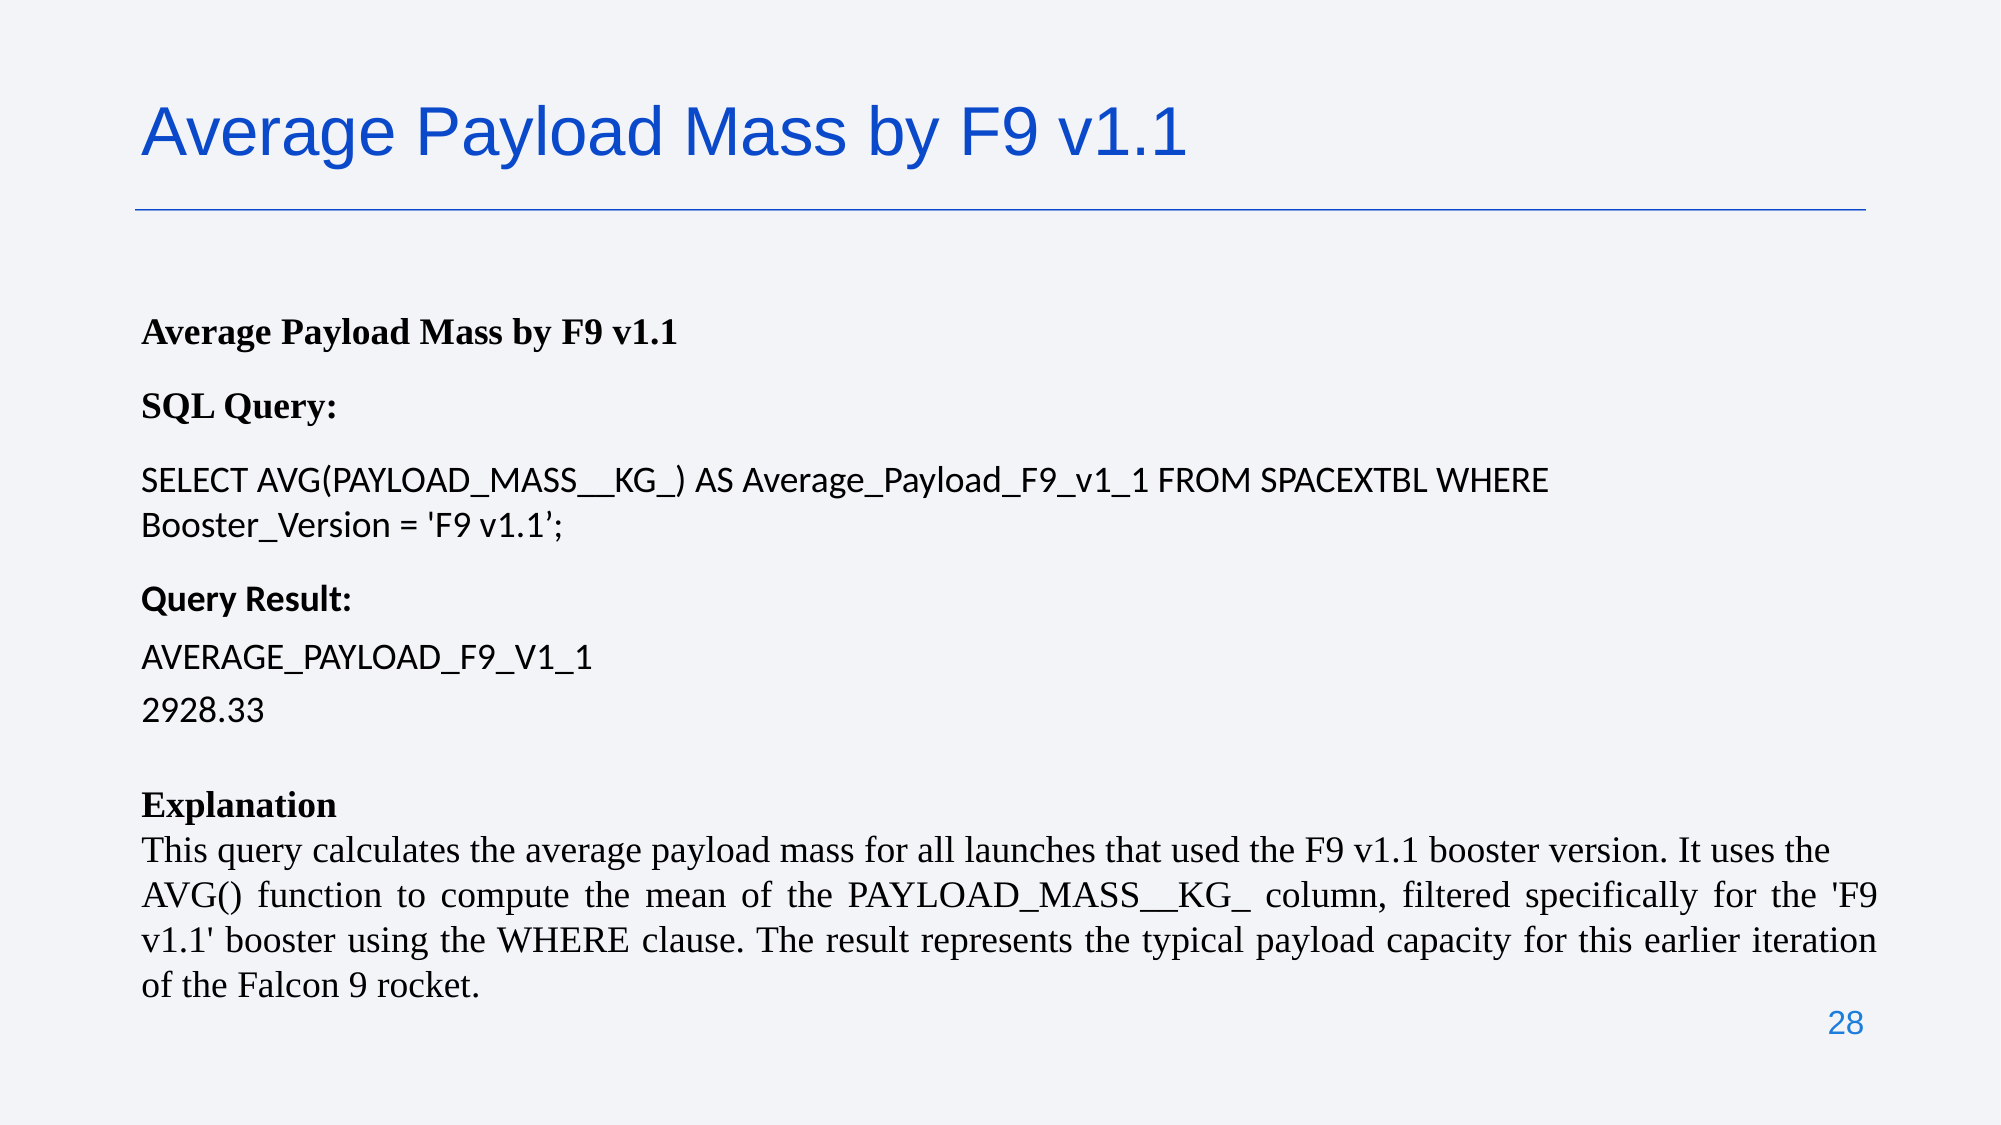

Average Payload Mass by F9 v1.1
Average Payload Mass by F9 v1.1
SQL Query:
SELECT AVG(PAYLOAD_MASS__KG_) AS Average_Payload_F9_v1_1 FROM SPACEXTBL WHERE Booster_Version = 'F9 v1.1’;
Query Result:

| AVERAGE\_PAYLOAD\_F9\_V1\_1 |
| --- |
| 2928.33 |
Explanation
This query calculates the average payload mass for all launches that used the F9 v1.1 booster version. It uses the
AVG() function to compute the mean of the PAYLOAD_MASS__KG_ column, filtered specifically for the 'F9 v1.1' booster using the WHERE clause. The result represents the typical payload capacity for this earlier iteration of the Falcon 9 rocket.
28